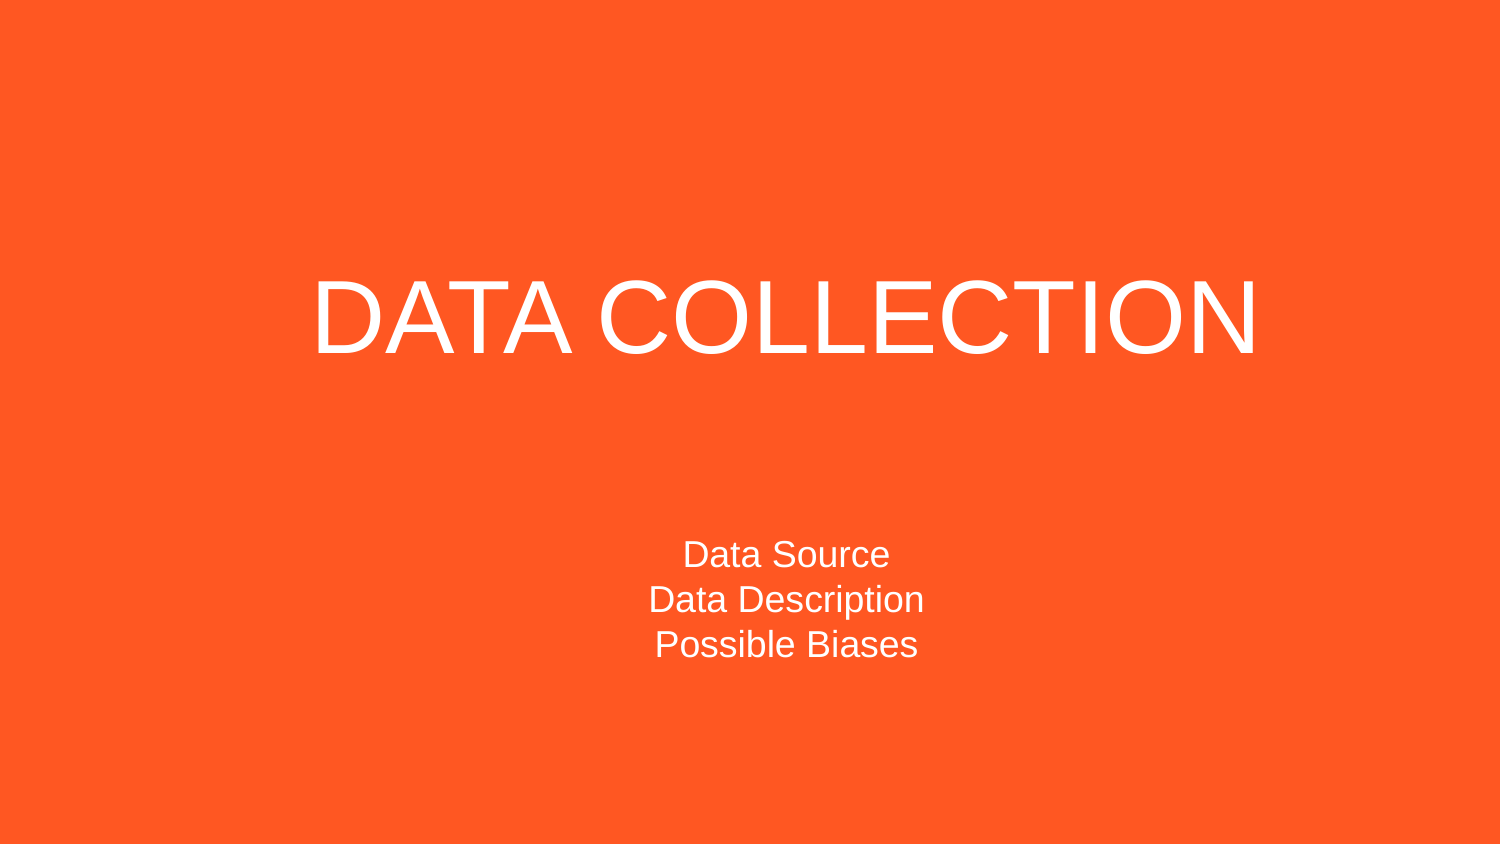

# DATA COLLECTION
Data Source
Data Description
Possible Biases